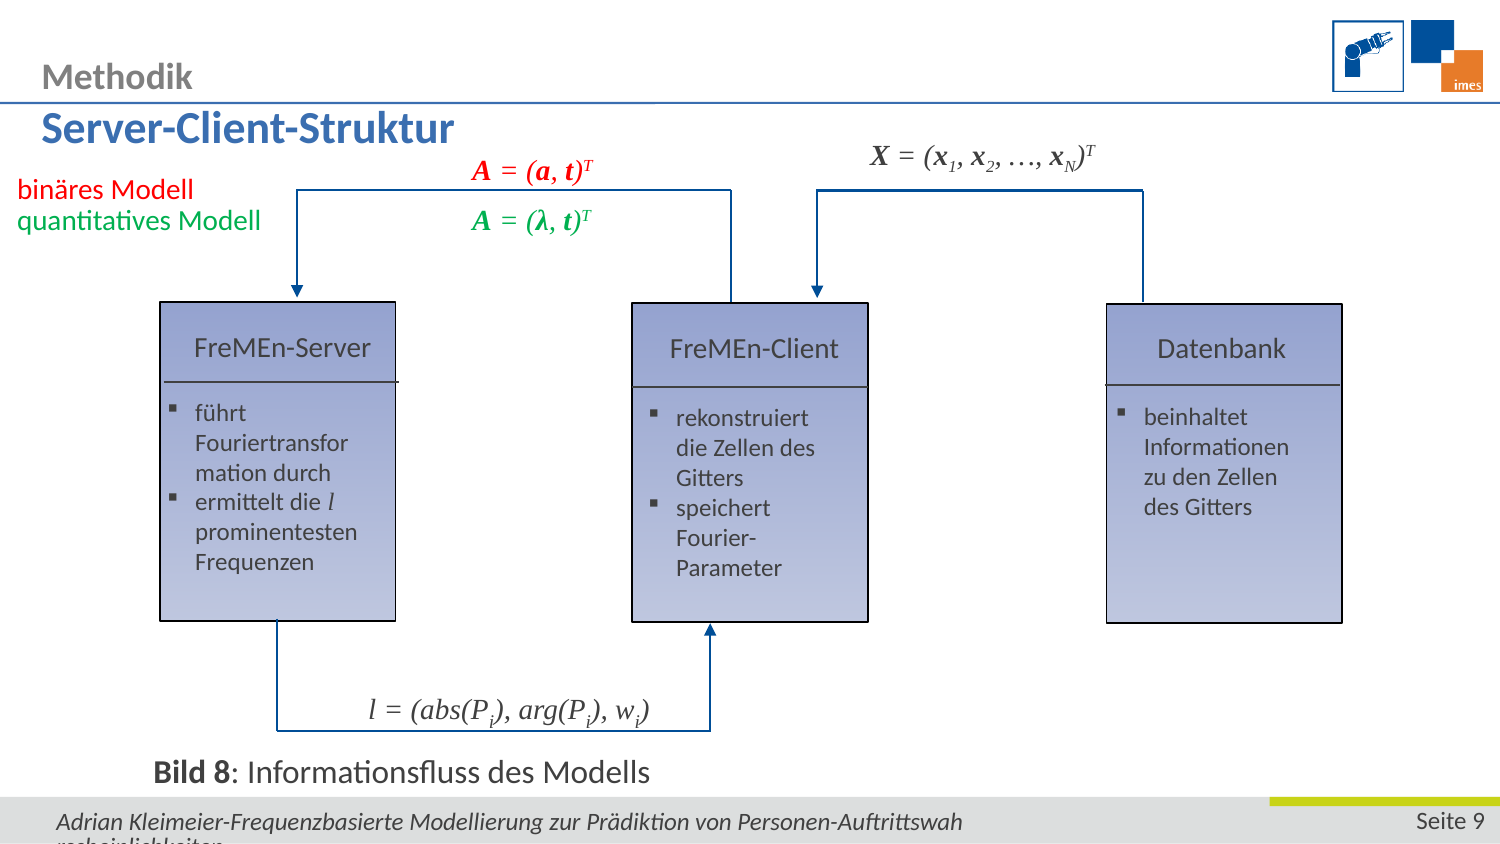

Methodik
# Server-Client-Struktur
X = (x1, x2, …, xN)T
A = (a, t)T
binäres Modell
quantitatives Modell
A = (λ, t)T

FreMEn-Client
rekonstruiert die Zellen des Gitters
speichert Fourier-Parameter

FreMEn-Server
Datenbank
führt Fouriertransformation durch
ermittelt die l prominentesten Frequenzen
beinhaltet Informationen zu den Zellen des Gitters
l = (abs(Pi), arg(Pi), wi)

Bild 8: Informationsfluss des Modells
Adrian Kleimeier-Frequenzbasierte Modellierung zur Prädiktion von Personen-Auftrittswahrscheinlichkeiten